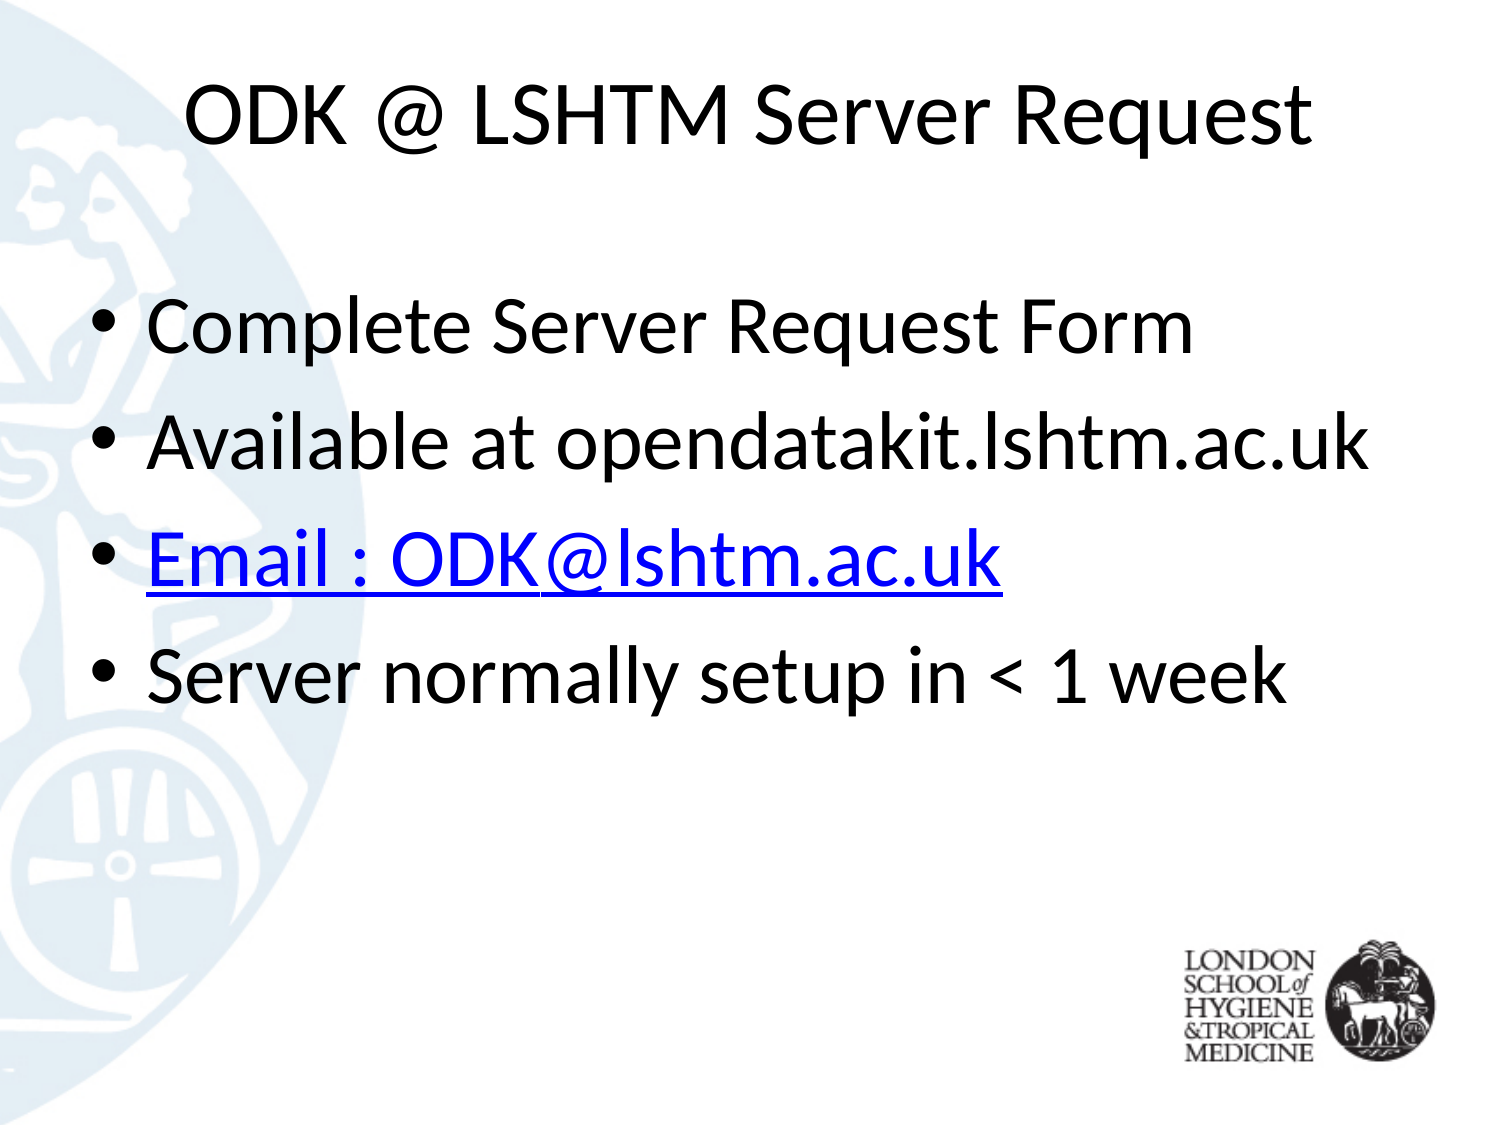

# ODK @ LSHTM Server Request
Complete Server Request Form
Available at opendatakit.lshtm.ac.uk
Email : ODK@lshtm.ac.uk
Server normally setup in < 1 week